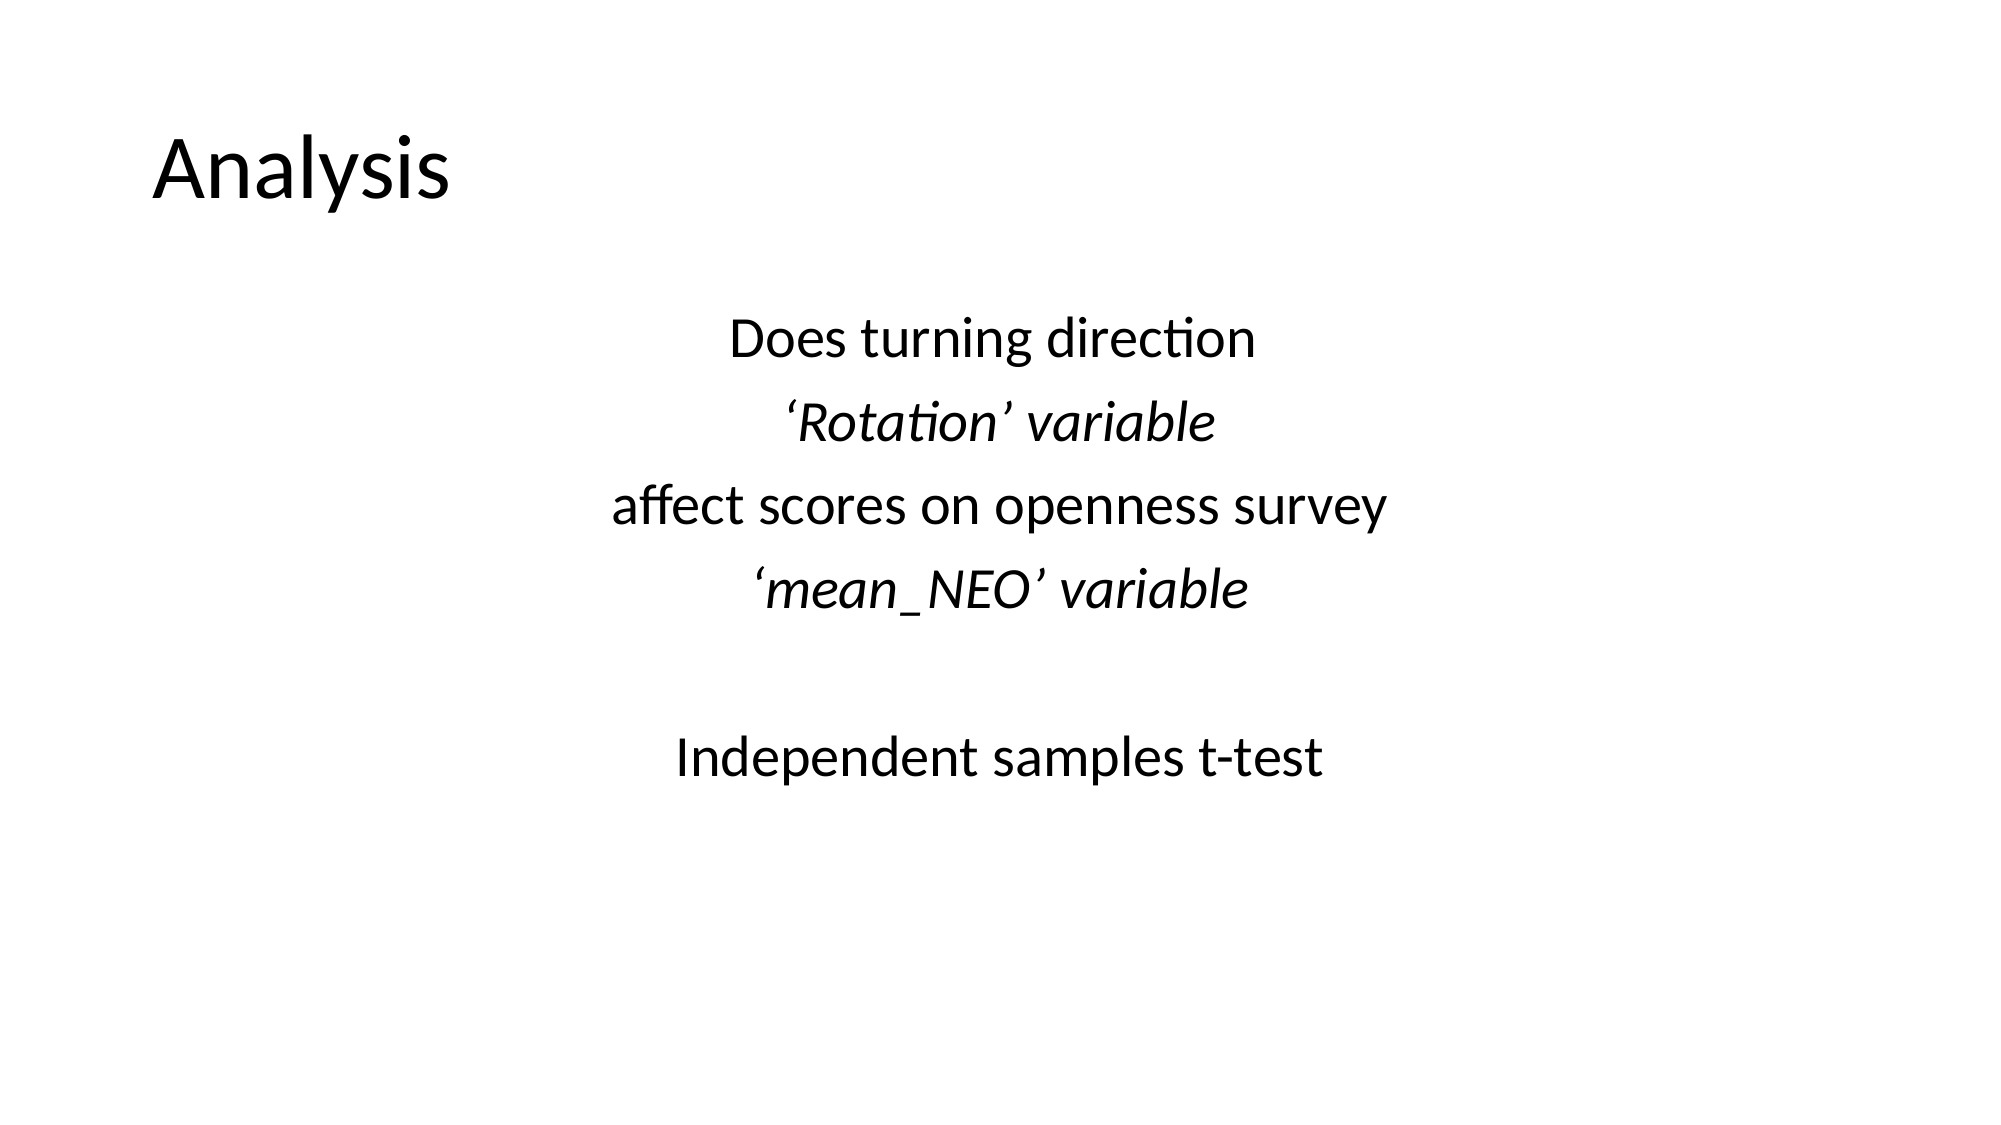

# Analysis
Does turning direction
‘Rotation’ variable
affect scores on openness survey
‘mean_NEO’ variable

Independent samples t-test